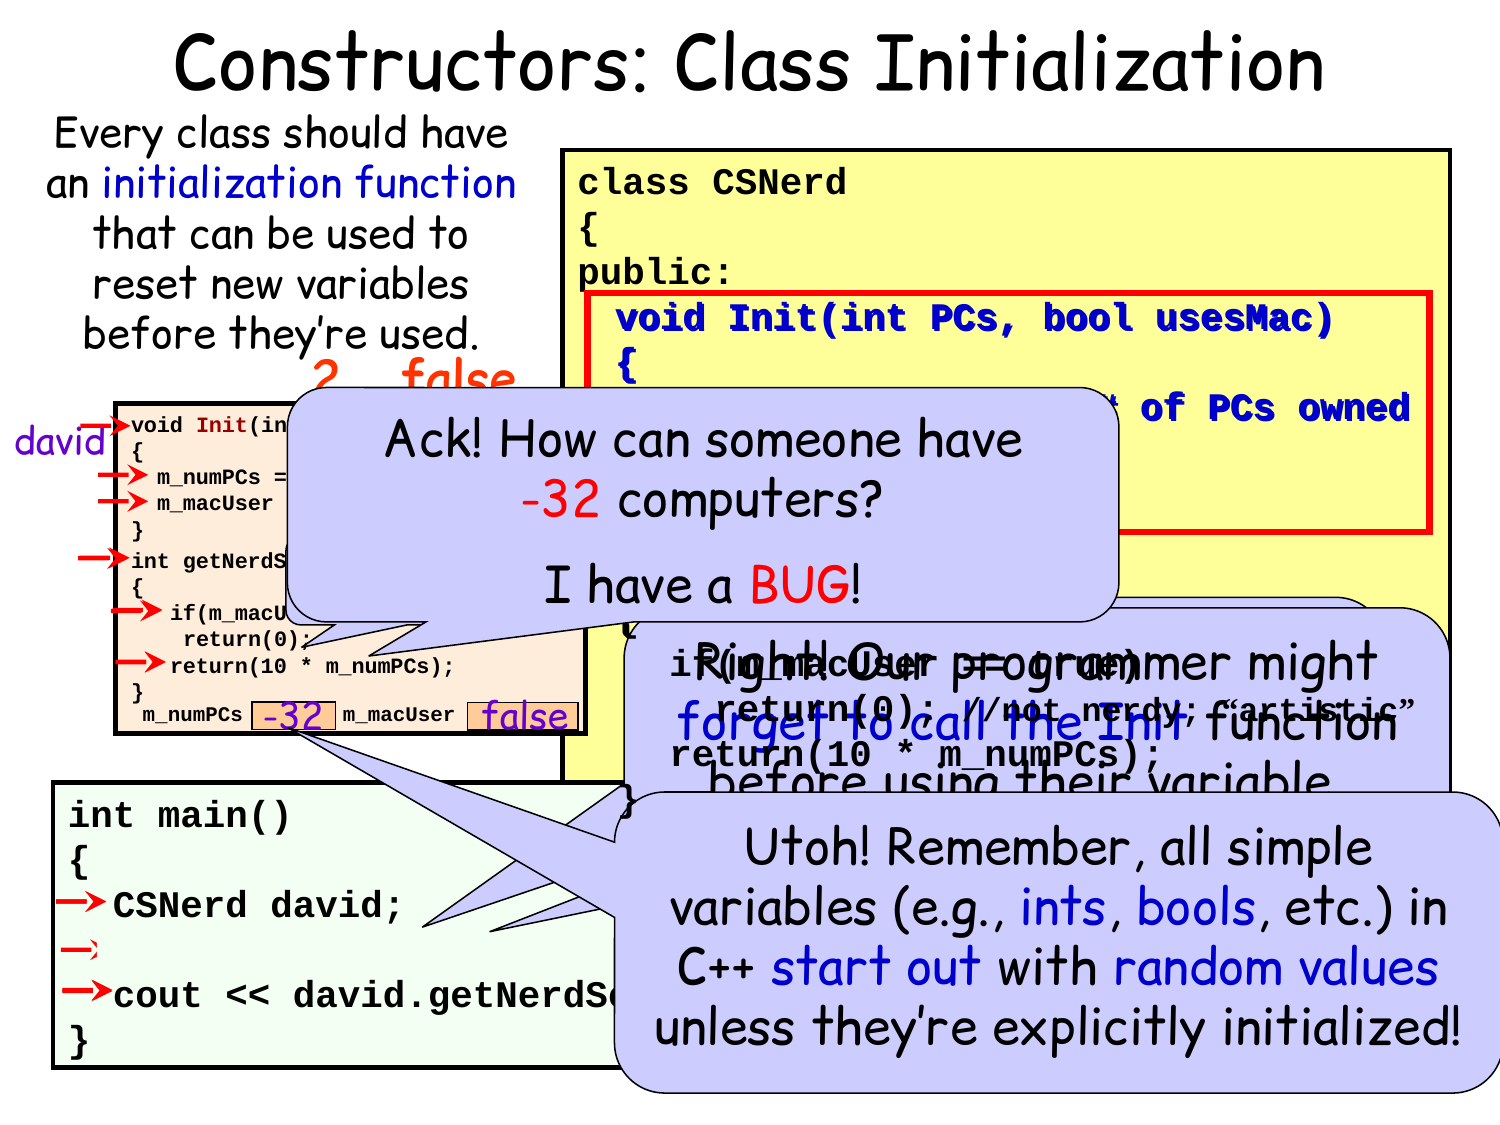

# Constructors: Class Initialization
Every class should have an initialization function that can be used to reset new variables before they’re used.
class CSNerd
{
public:
	void Init(int PCs, bool usesMac)
	{
    m_numPCs = PCs; // # of PCs owned
    m_macUser = usesMac;
	}

	int getNerdScore(void)
	{
    if(m_macUser == true)
      return(0); //not nerdy; “artistic”
    return(10 * m_numPCs);
	}

private:
  int m_numPCs;
  bool m_macUser;
};

	void Init(int PCs, bool usesMac)
	{
    m_numPCs = PCs; // # of PCs owned
    m_macUser = usesMac;
	}

	int getNerdScore(void)
	{
    if(m_macUser == true)
      return(0); //not nerdy; “artistic”
    return(10 * m_numPCs);
	}

2
false
2    false
Ack! How can someone have
 -32 computers?
I have a BUG!

void Init(int PCs, bool usesMac)
{
  m_numPCs = PCs;
  m_macUser = usesMac;
}

int getNerdScore(void)
{
   if(m_macUser == true)
    return(0);
   return(10 * m_numPCs);
}

 m_numPCs        m_macUser
david

10*2 = 20

But there’s one problem with such an Init function…
 What is it?
Right! Our programmer might forget to call the Init function before using their variable…
Let’s see what happens!

-32              false
int main()
{
  CSNerd david;
  david.Init(2,false); // geeky
  cout << david.getNerdScore();
}
Utoh! Remember, all simple variables (e.g., ints, bools, etc.) in C++ start out with random values unless they’re explicitly initialized!